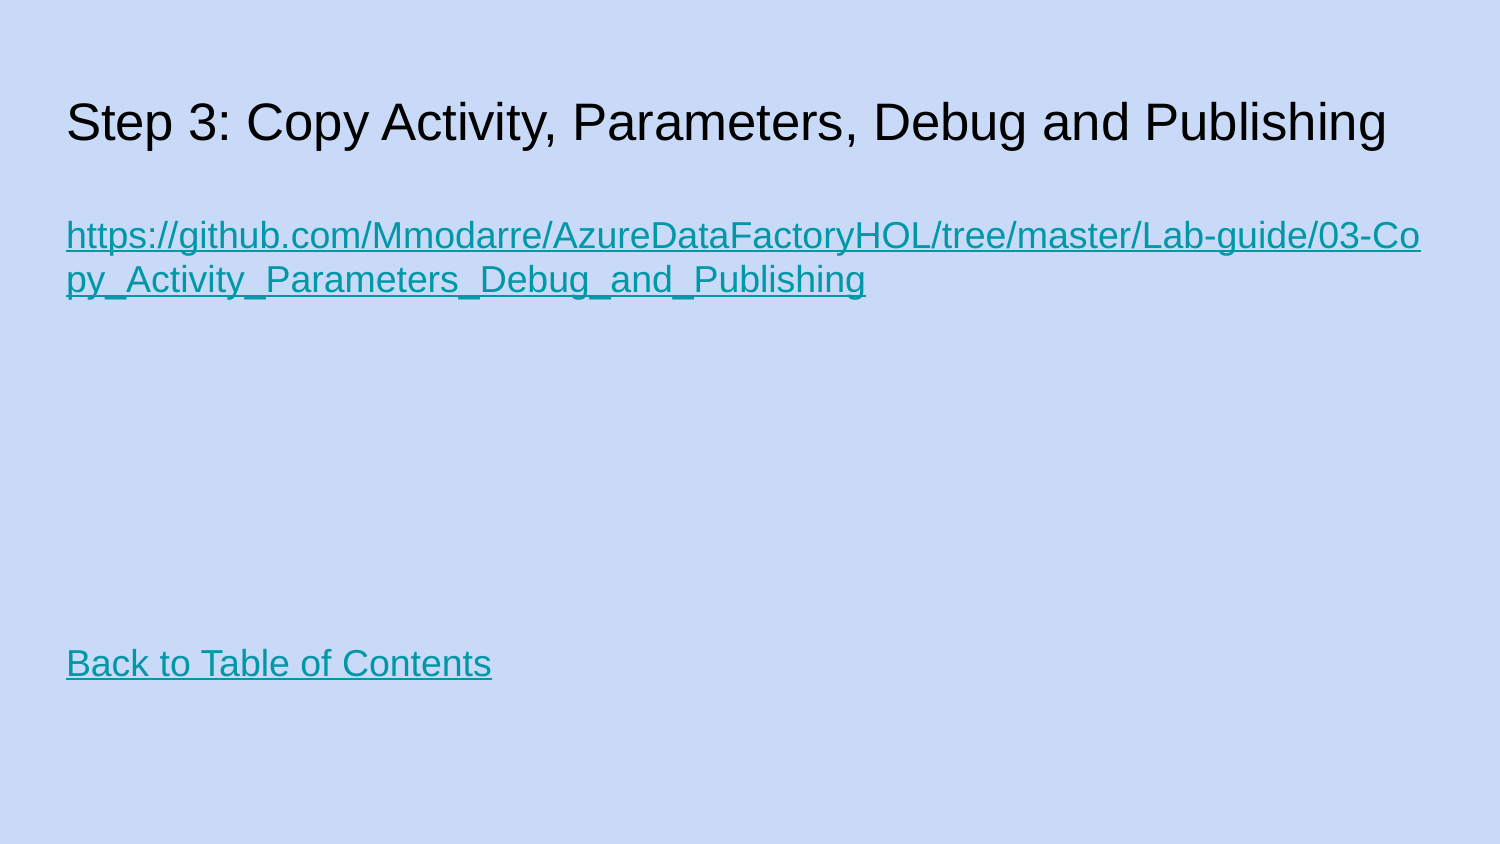

# Step 3: Copy Activity, Parameters, Debug and Publishing

https://github.com/Mmodarre/AzureDataFactoryHOL/tree/master/Lab-guide/03-Copy_Activity_Parameters_Debug_and_Publishing

Back to Table of Contents